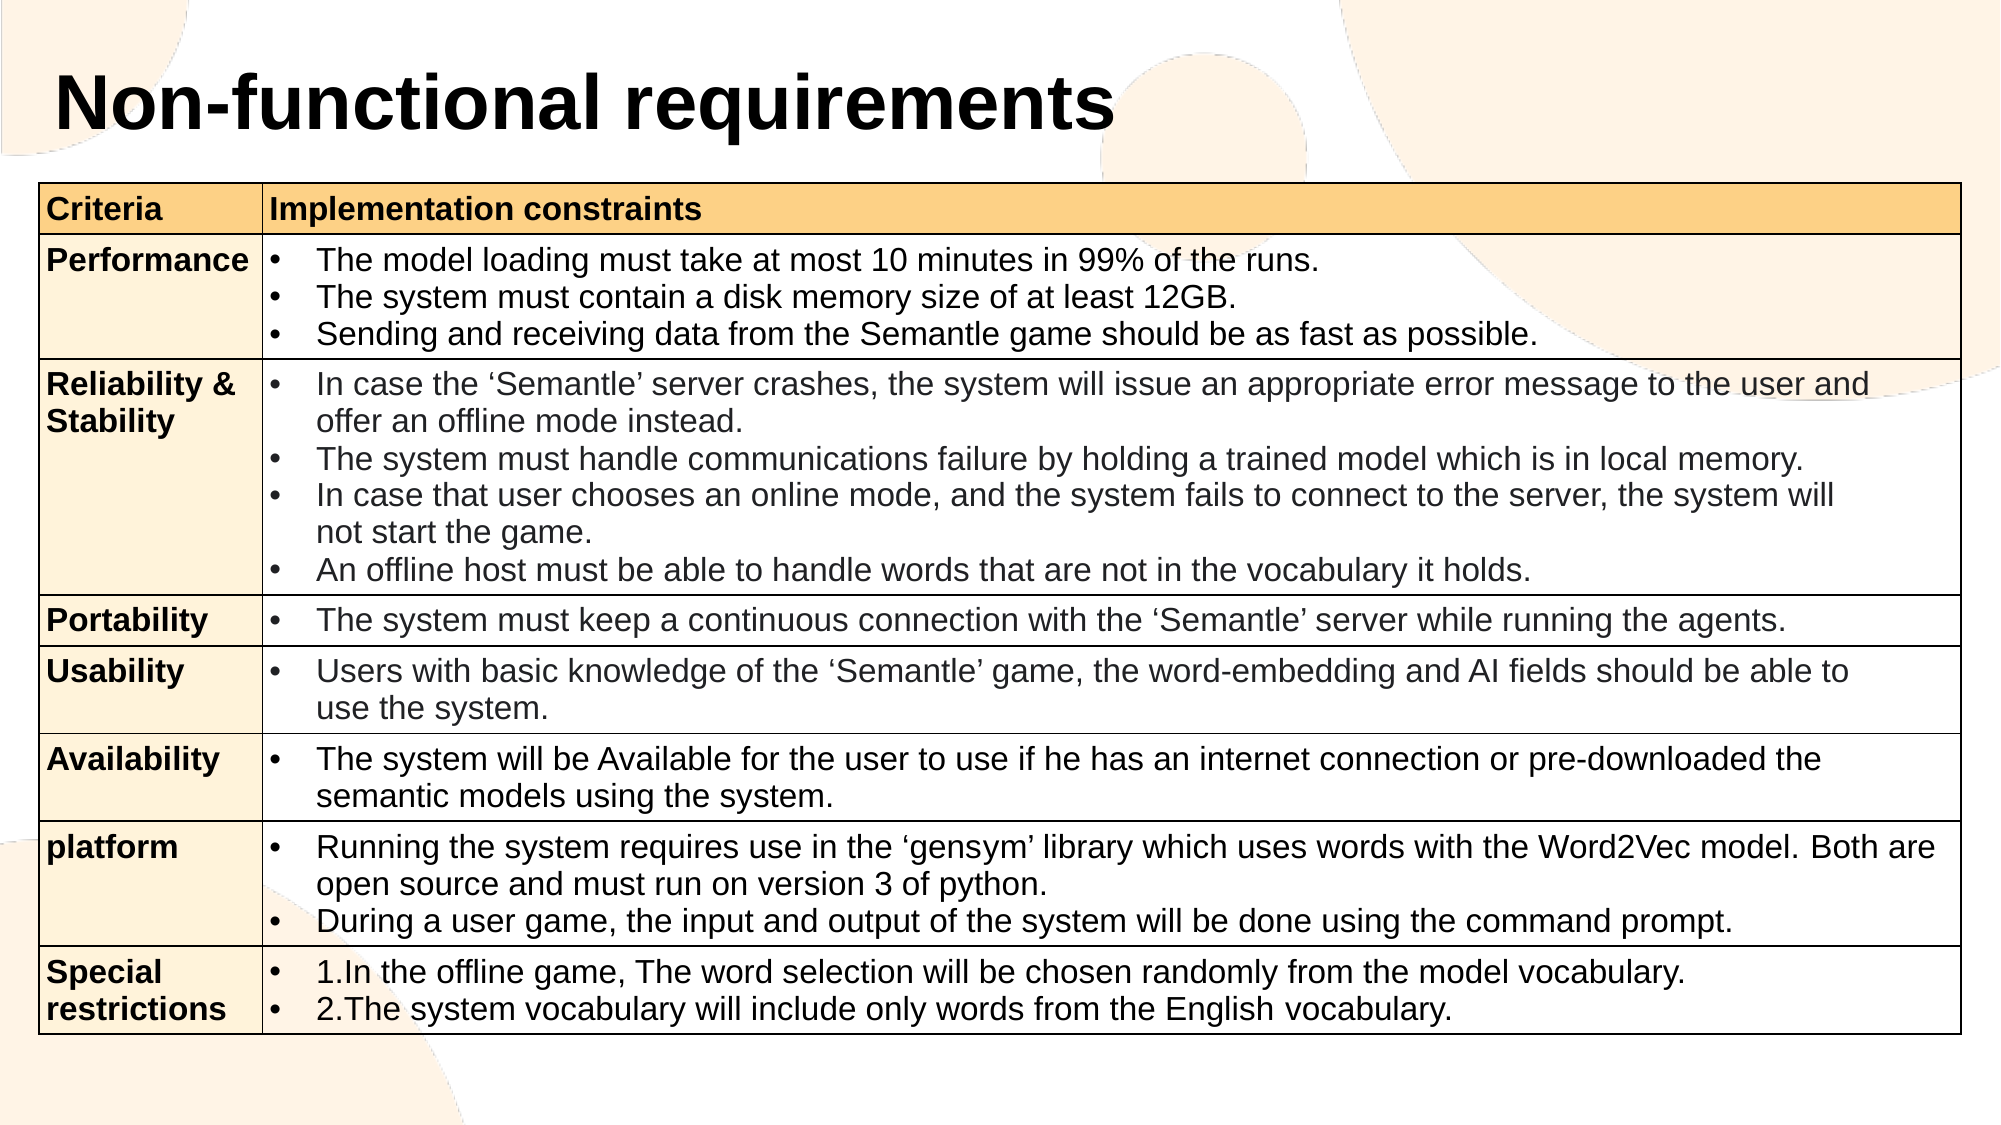

Non-functional requirements
| Criteria | Implementation constraints |
| --- | --- |
| Performance | The model loading must take at most 10 minutes in 99% of the runs. The system must contain a disk memory size of at least 12GB. Sending and receiving data from the Semantle game should be as fast as possible. |
| Reliability & Stability | In case the ‘Semantle’ server crashes, the system will issue an appropriate error message to the user and offer an offline mode instead. The system must handle communications failure by holding a trained model which is in local memory. In case that user chooses an online mode, and the system fails to connect to the server, the system will not start the game. An offline host must be able to handle words that are not in the vocabulary it holds. |
| Portability | The system must keep a continuous connection with the ‘Semantle’ server while running the agents. |
| Usability | Users with basic knowledge of the ‘Semantle’ game, the word-embedding and AI fields should be able to use the system. |
| Availability | The system will be Available for the user to use if he has an internet connection or pre-downloaded the semantic models using the system. |
| platform | Running the system requires use in the ‘gensym’ library which uses words with the Word2Vec model. Both are open source and must run on version 3 of python. During a user game, the input and output of the system will be done using the command prompt. |
| Special restrictions | 1.In the offline game, The word selection will be chosen randomly from the model vocabulary. 2.The system vocabulary will include only words from the English vocabulary. |